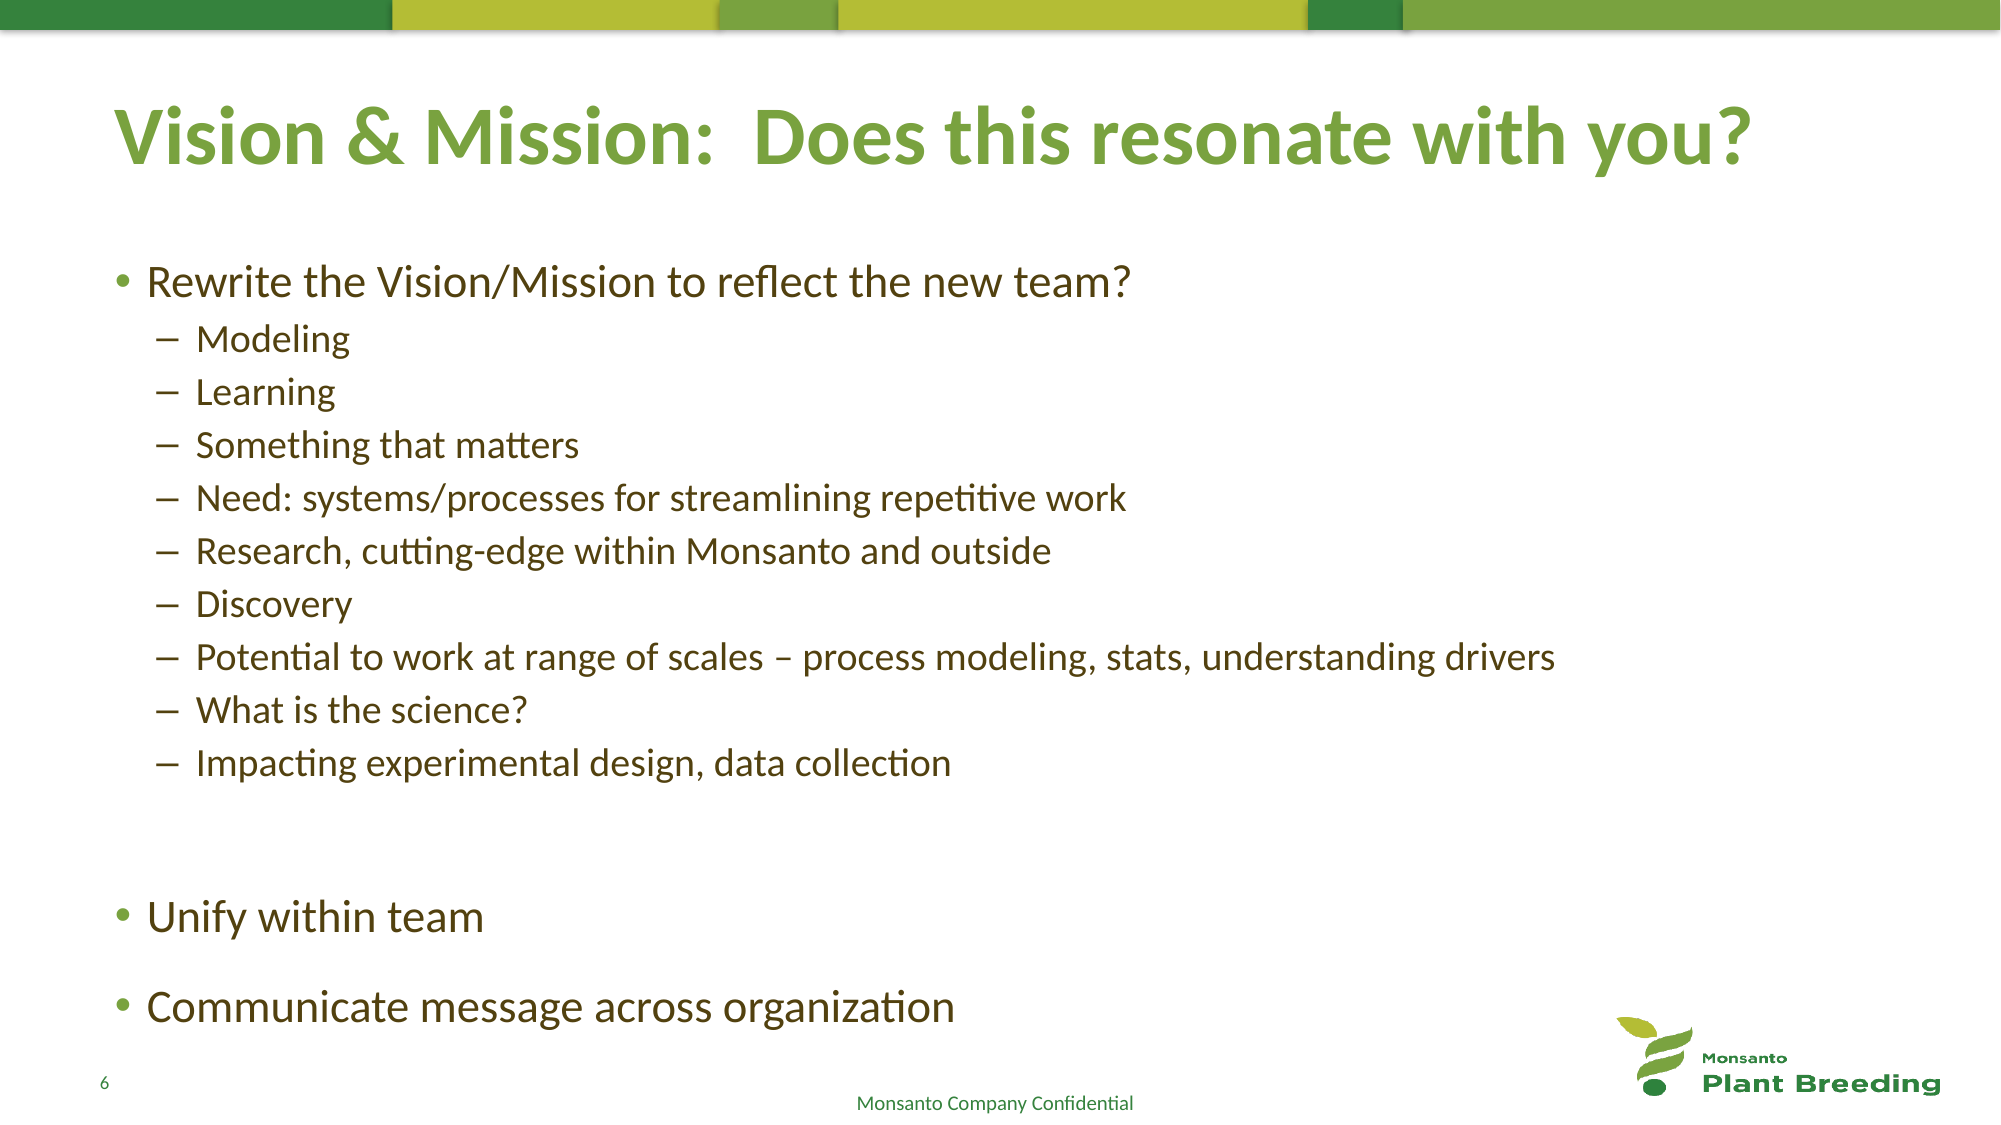

# Vision & Mission:  Does this resonate with you?
Rewrite the Vision/Mission to reflect the new team?
Modeling
Learning
Something that matters
Need: systems/processes for streamlining repetitive work
Research, cutting-edge within Monsanto and outside
Discovery
Potential to work at range of scales – process modeling, stats, understanding drivers
What is the science?
Impacting experimental design, data collection

Unify within team
Communicate message across organization